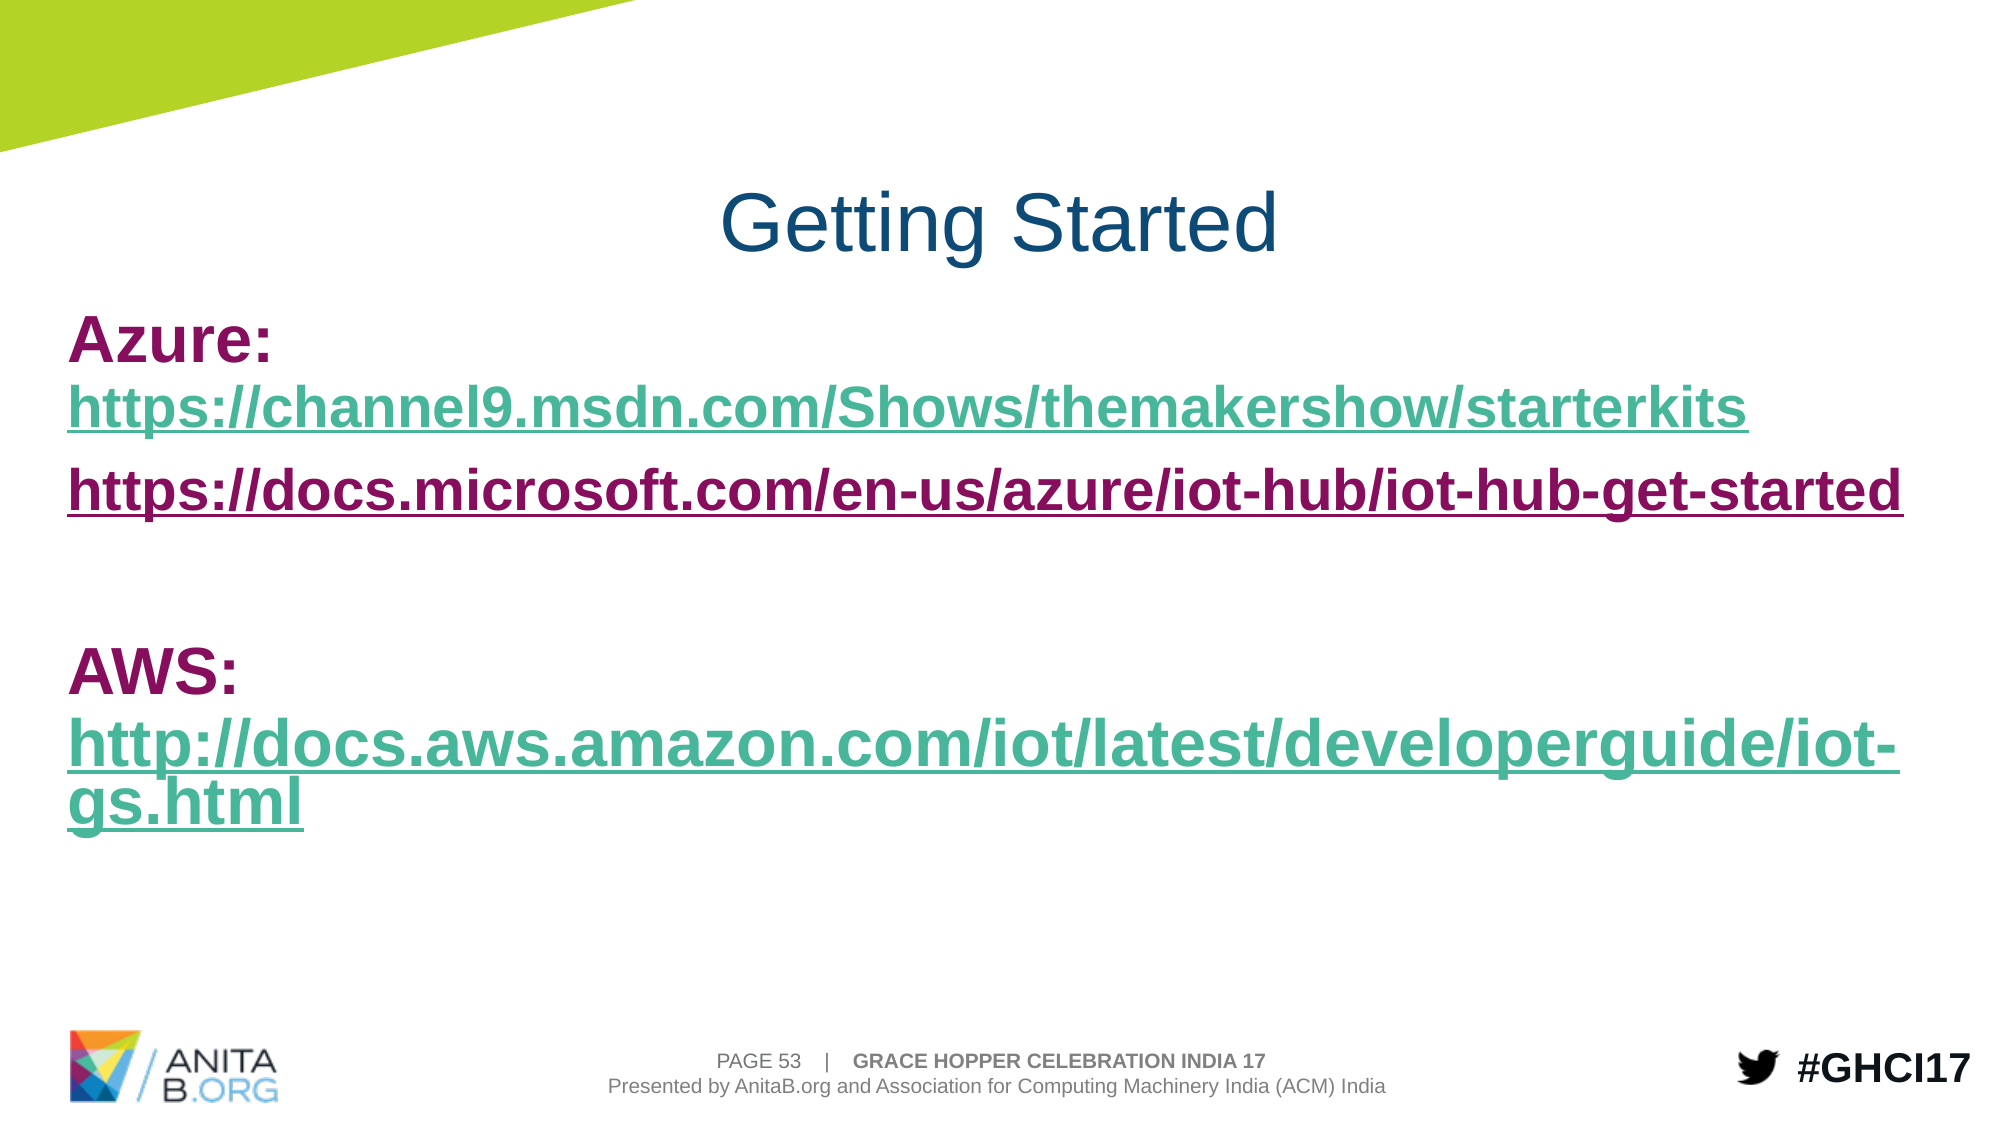

# Getting Started
Azure:
https://channel9.msdn.com/Shows/themakershow/starterkits
https://docs.microsoft.com/en-us/azure/iot-hub/iot-hub-get-started

AWS: http://docs.aws.amazon.com/iot/latest/developerguide/iot-gs.html